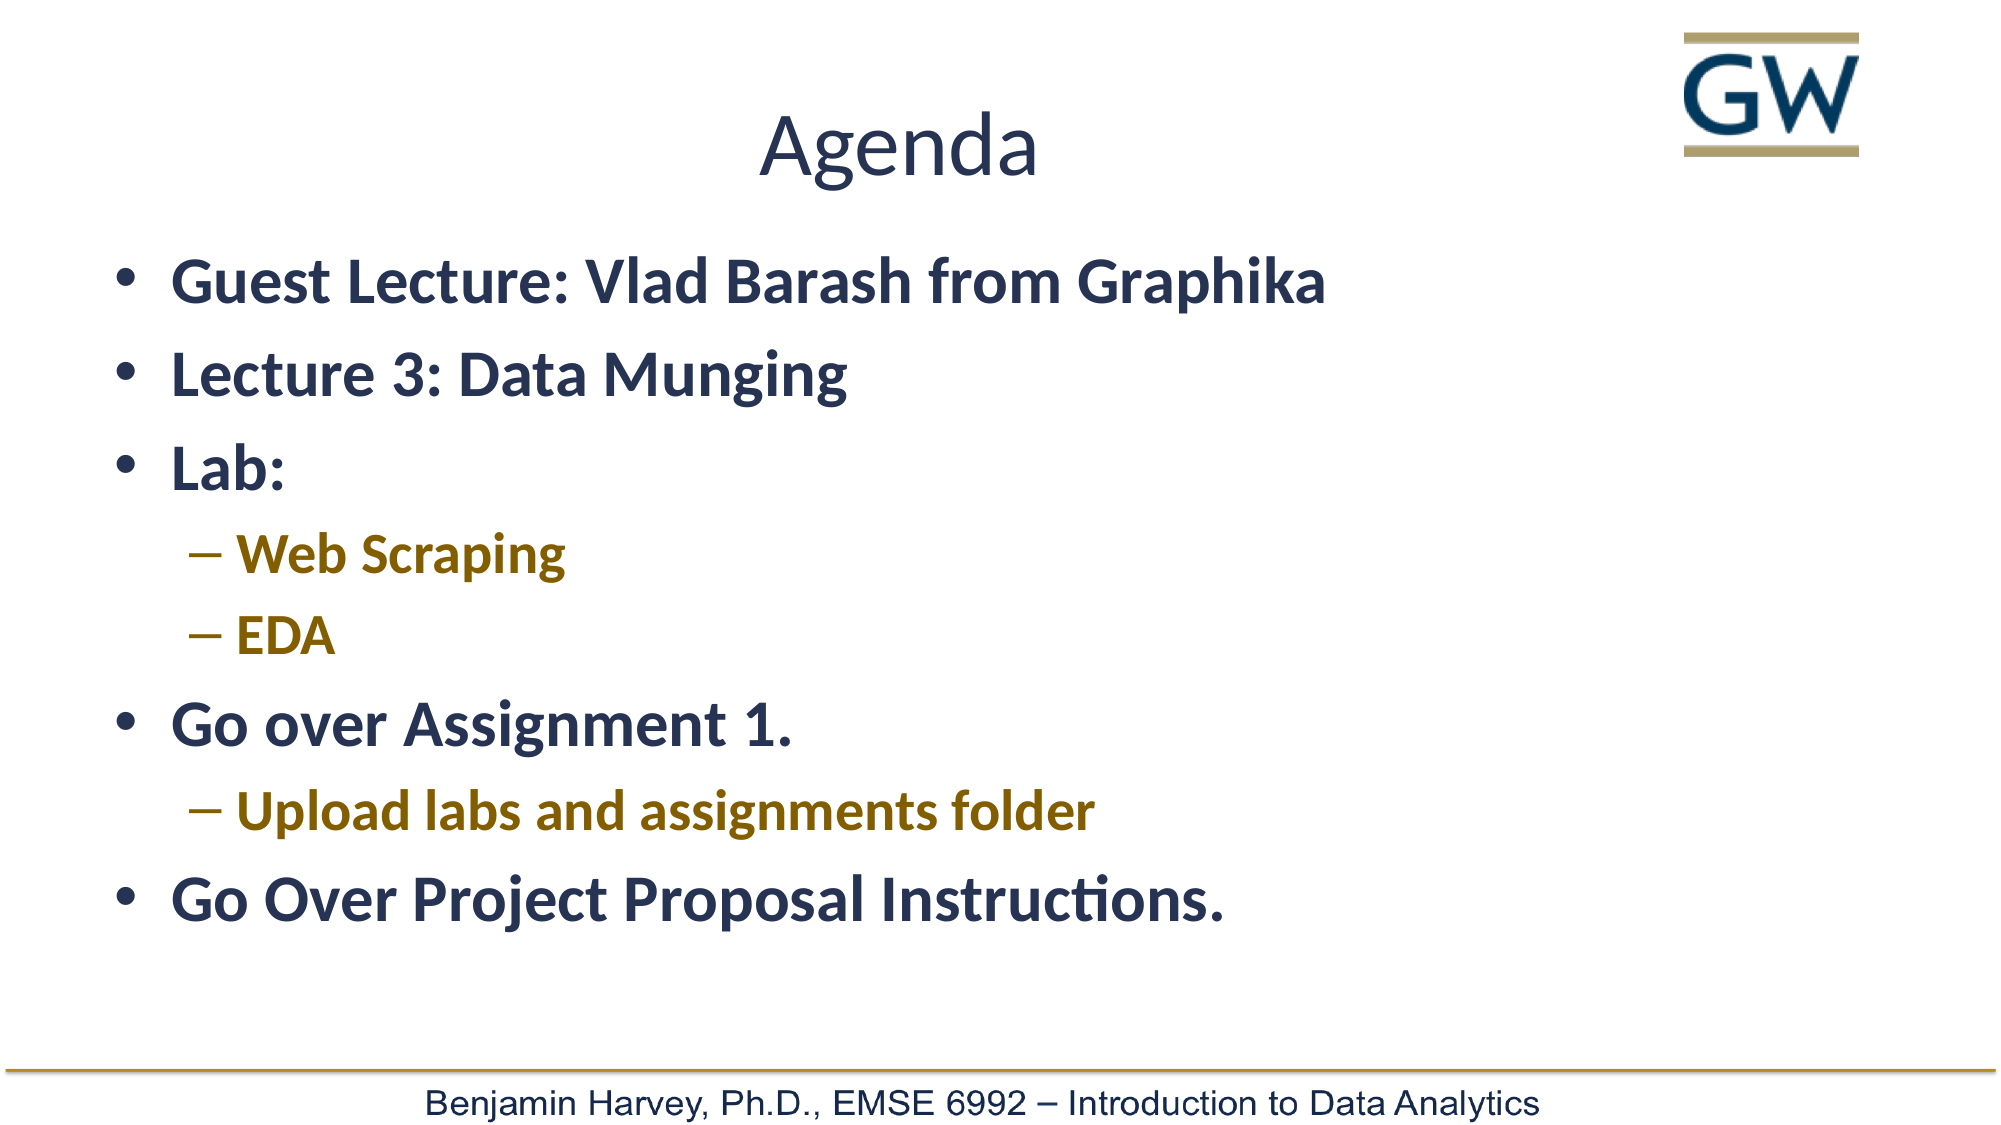

# Agenda
Guest Lecture: Vlad Barash from Graphika
Lecture 3: Data Munging
Lab:
Web Scraping
EDA
Go over Assignment 1.
Upload labs and assignments folder
Go Over Project Proposal Instructions.